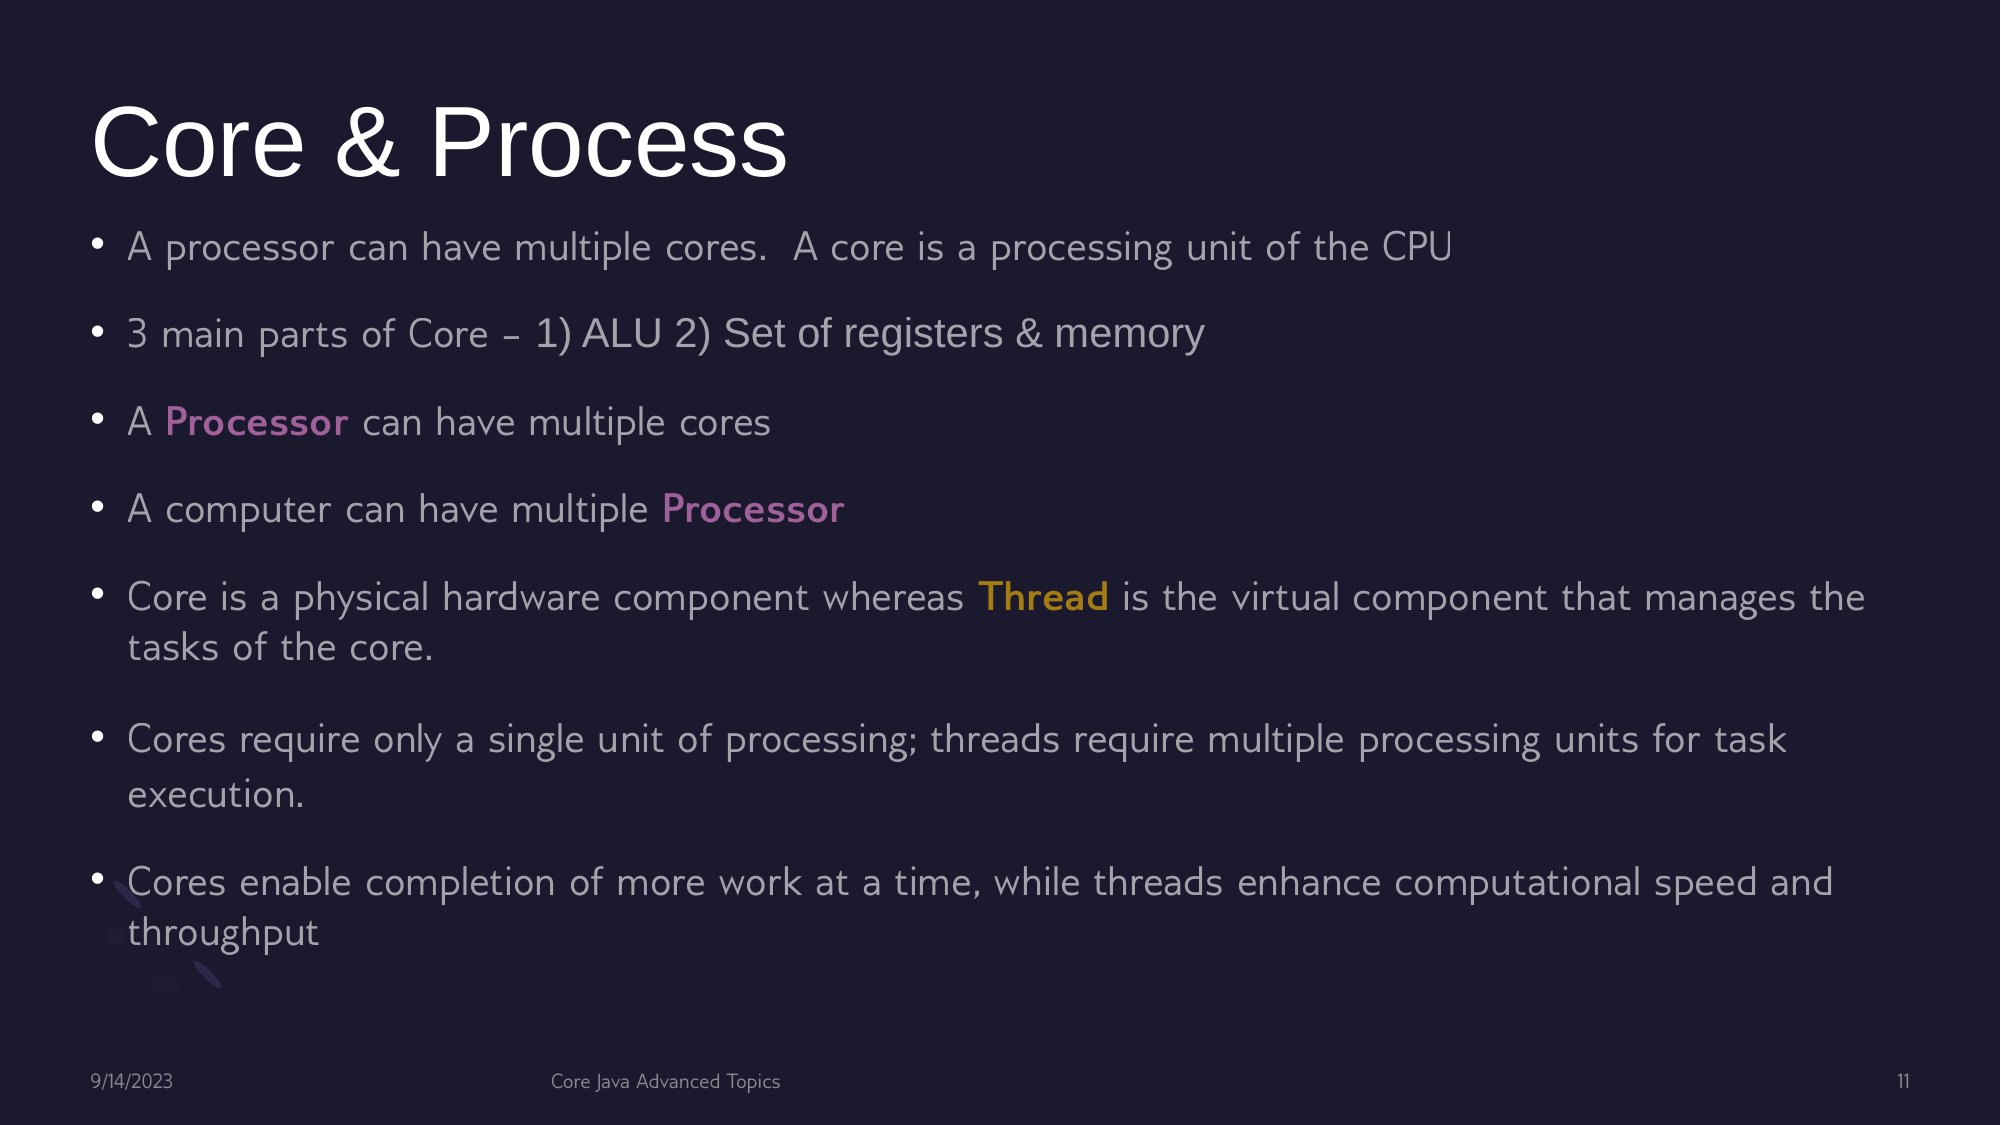

# Core & Process
A processor can have multiple cores.  A core is a processing unit of the CPU
3 main parts of Core – 1) ALU 2) Set of registers & memory
A Processor can have multiple cores
A computer can have multiple Processor
Core is a physical hardware component whereas Thread is the virtual component that manages the tasks of the core.
Cores require only a single unit of processing; threads require multiple processing units for task execution.
Cores enable completion of more work at a time, while threads enhance computational speed and throughput

9/14/2023
Core Java Advanced Topics
11